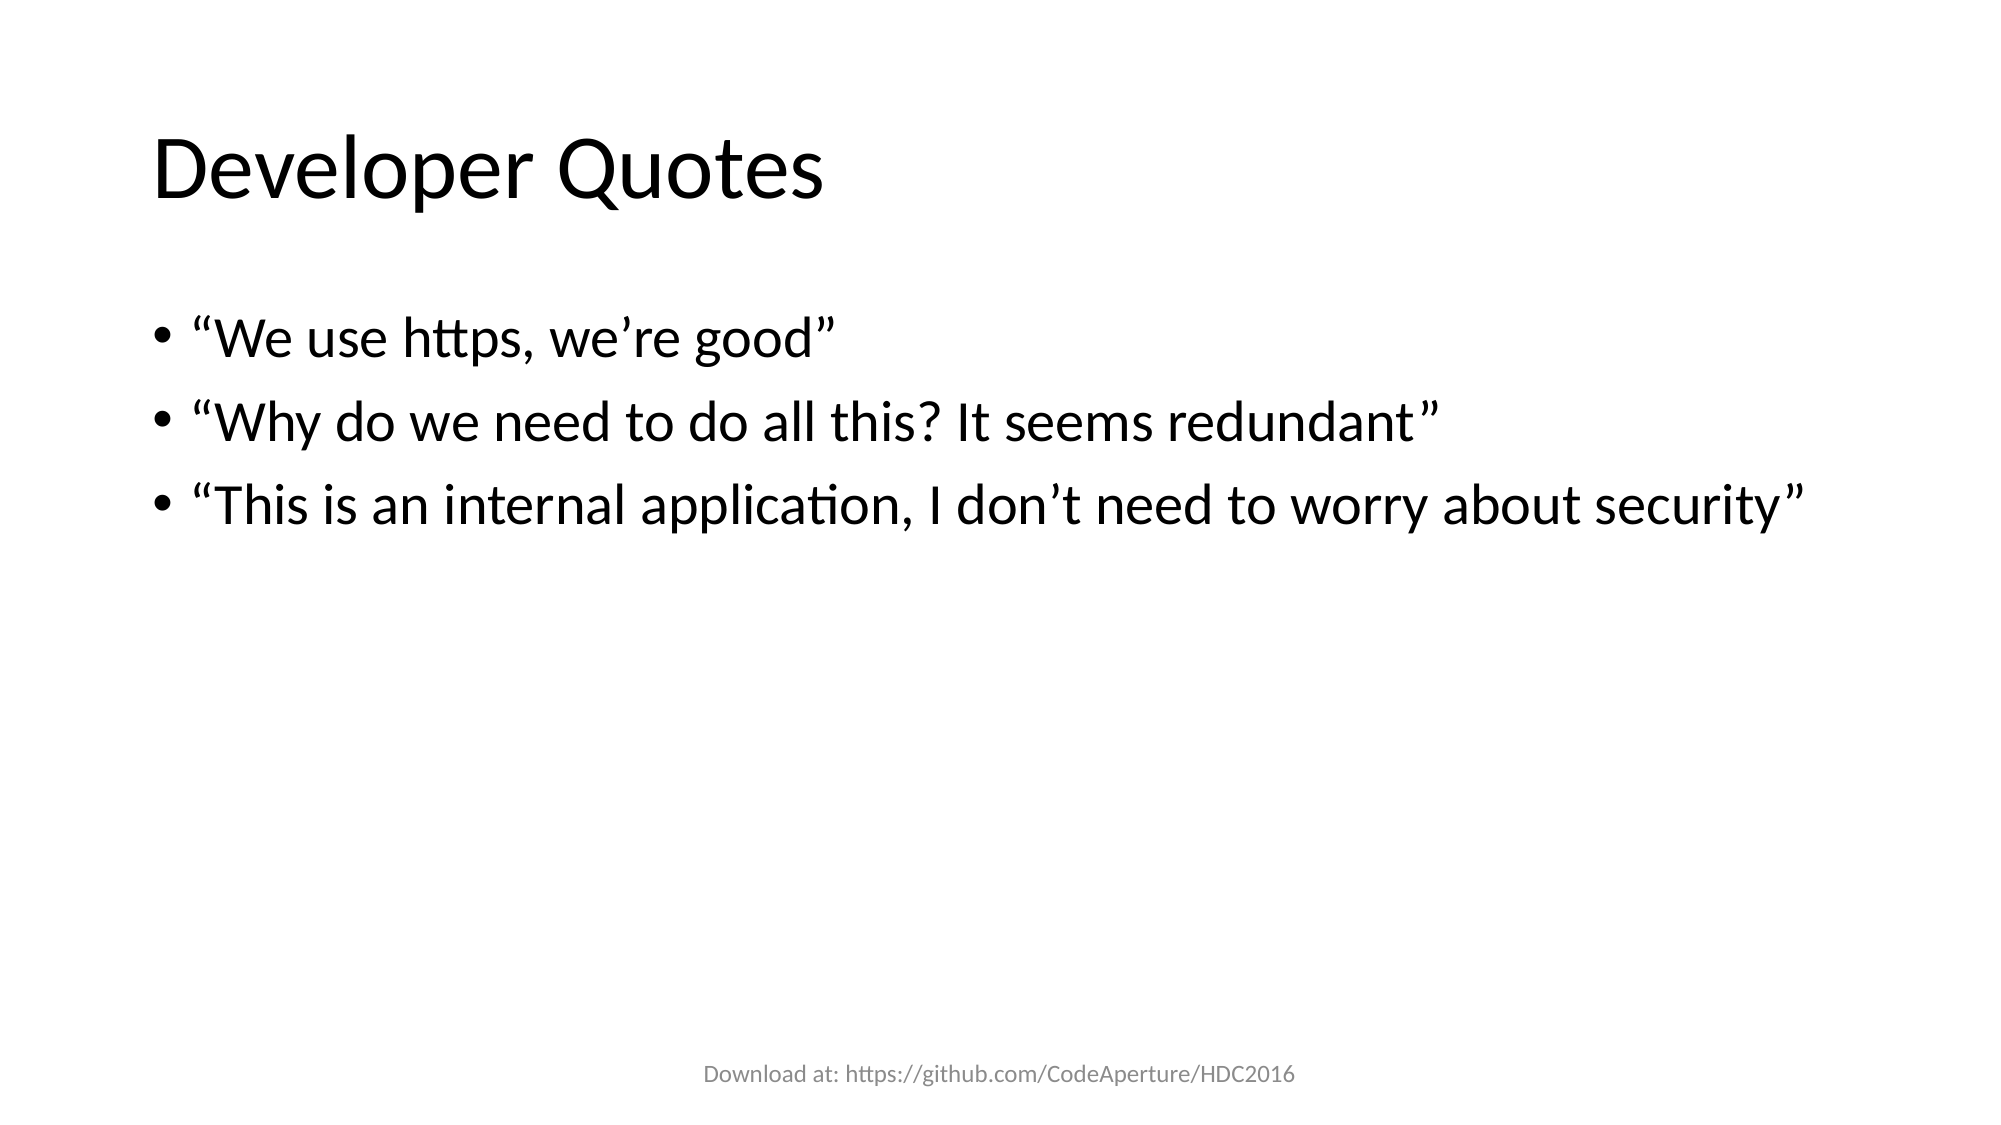

# Developer Quotes
“We use https, we’re good”
“Why do we need to do all this? It seems redundant”
“This is an internal application, I don’t need to worry about security”

Download at: https://github.com/CodeAperture/HDC2016